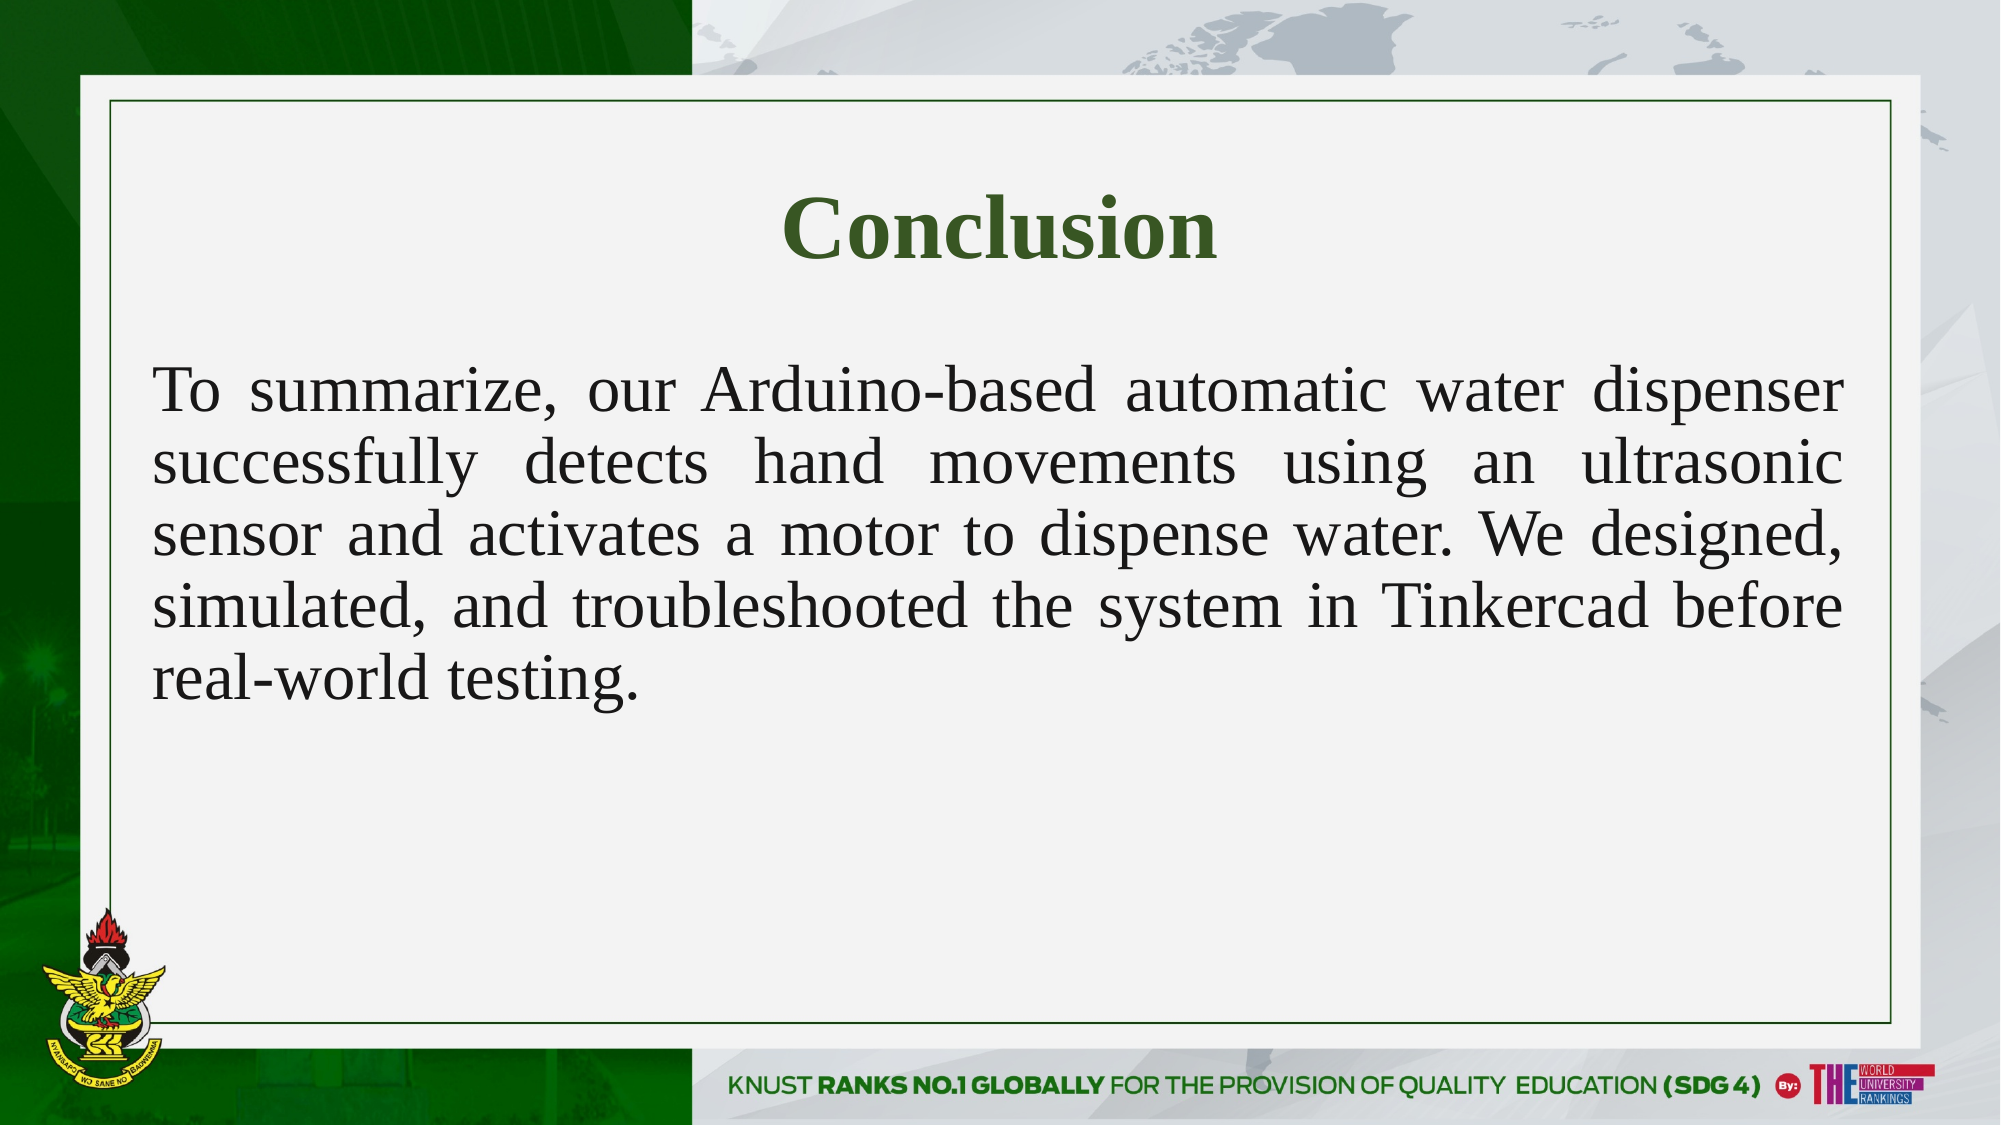

# Conclusion
To summarize, our Arduino-based automatic water dispenser successfully detects hand movements using an ultrasonic sensor and activates a motor to dispense water. We designed, simulated, and troubleshooted the system in Tinkercad before real-world testing.